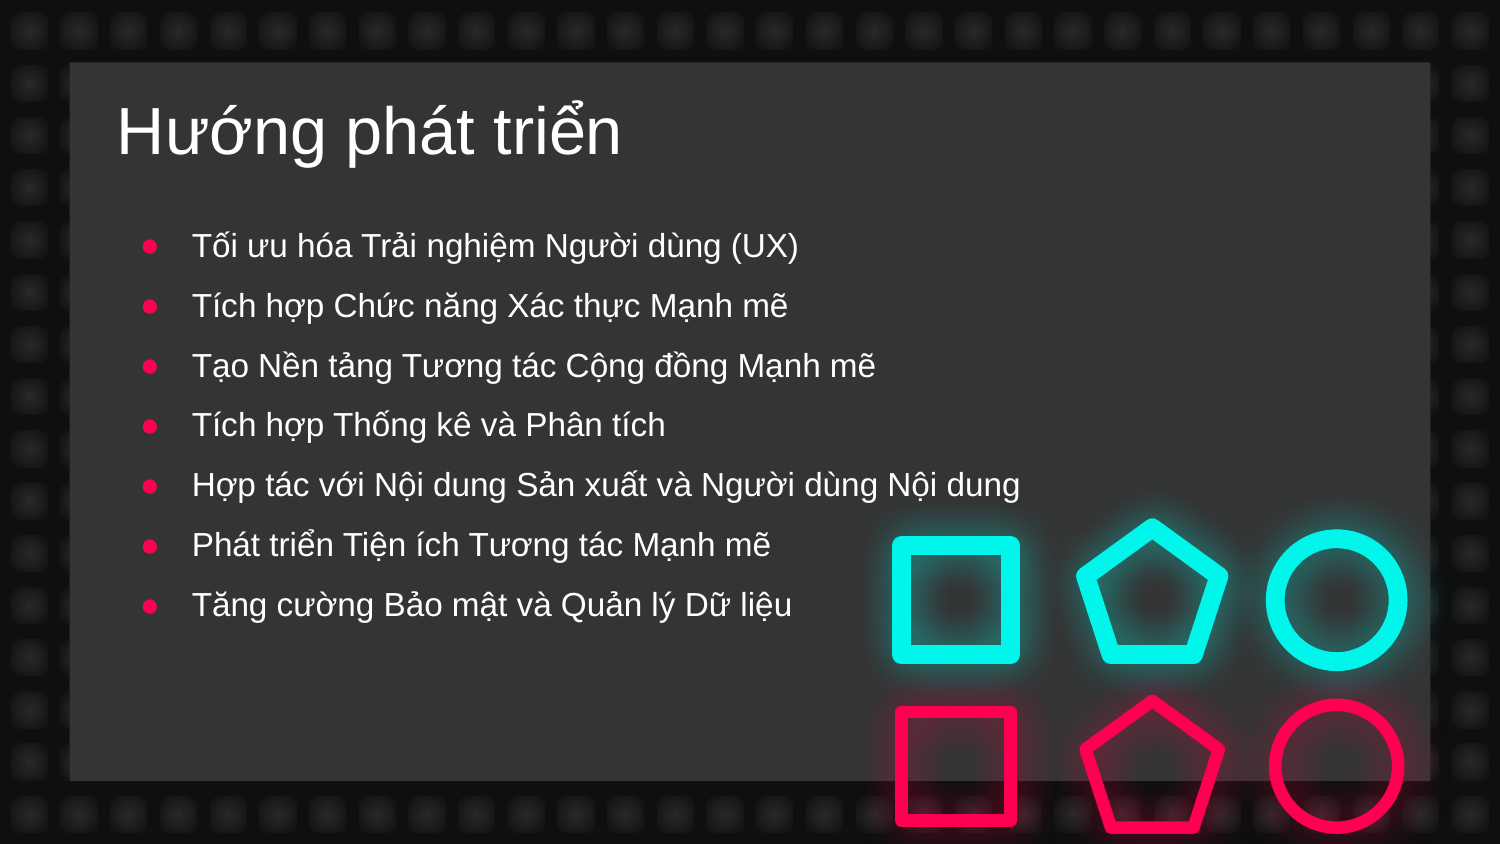

# Hướng phát triển
Tối ưu hóa Trải nghiệm Người dùng (UX)
Tích hợp Chức năng Xác thực Mạnh mẽ
Tạo Nền tảng Tương tác Cộng đồng Mạnh mẽ
Tích hợp Thống kê và Phân tích
Hợp tác với Nội dung Sản xuất và Người dùng Nội dung
Phát triển Tiện ích Tương tác Mạnh mẽ
Tăng cường Bảo mật và Quản lý Dữ liệu